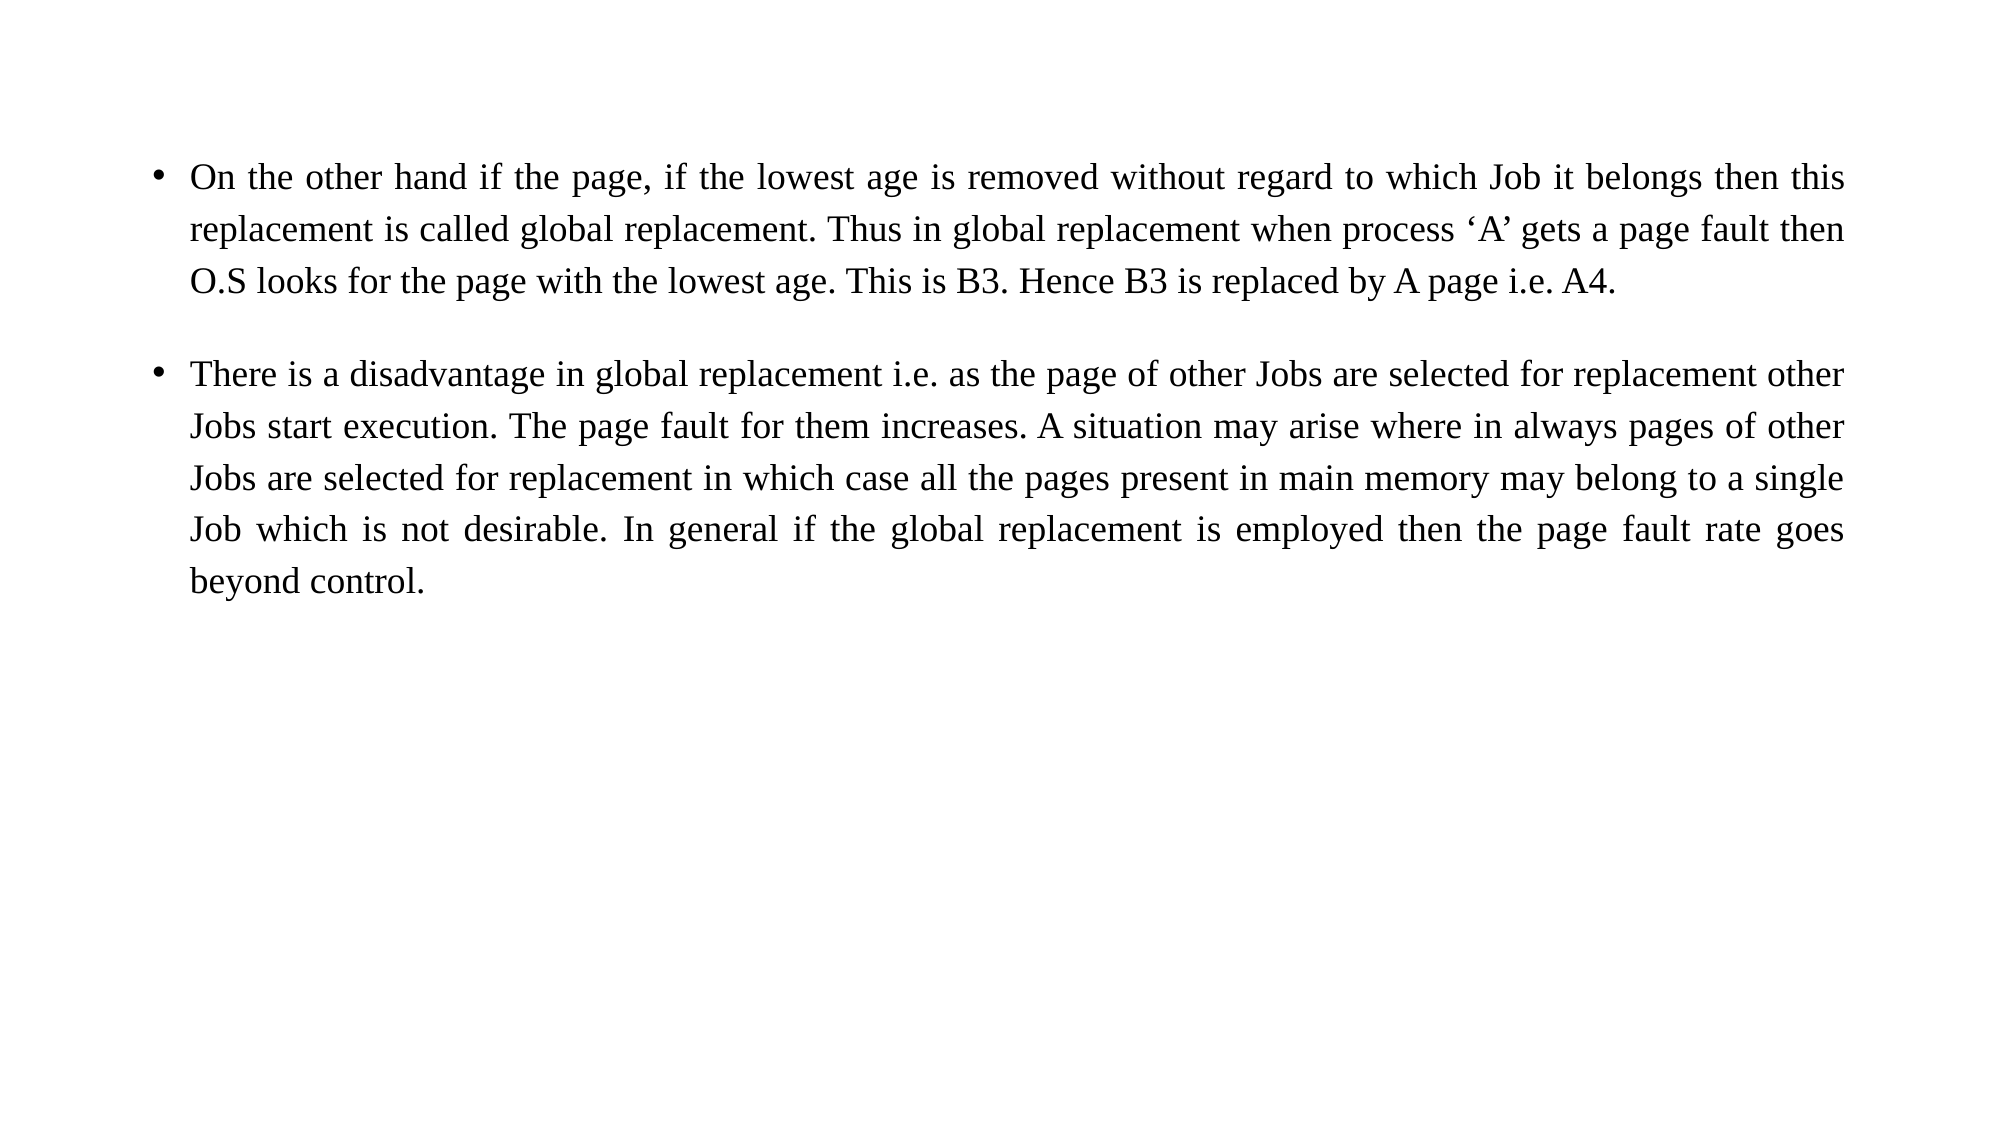

On the other hand if the page, if the lowest age is removed without regard to which Job it belongs then this replacement is called global replacement. Thus in global replacement when process ‘A’ gets a page fault then O.S looks for the page with the lowest age. This is B3. Hence B3 is replaced by A page i.e. A4.
There is a disadvantage in global replacement i.e. as the page of other Jobs are selected for replacement other Jobs start execution. The page fault for them increases. A situation may arise where in always pages of other Jobs are selected for replacement in which case all the pages present in main memory may belong to a single Job which is not desirable. In general if the global replacement is employed then the page fault rate goes beyond control.